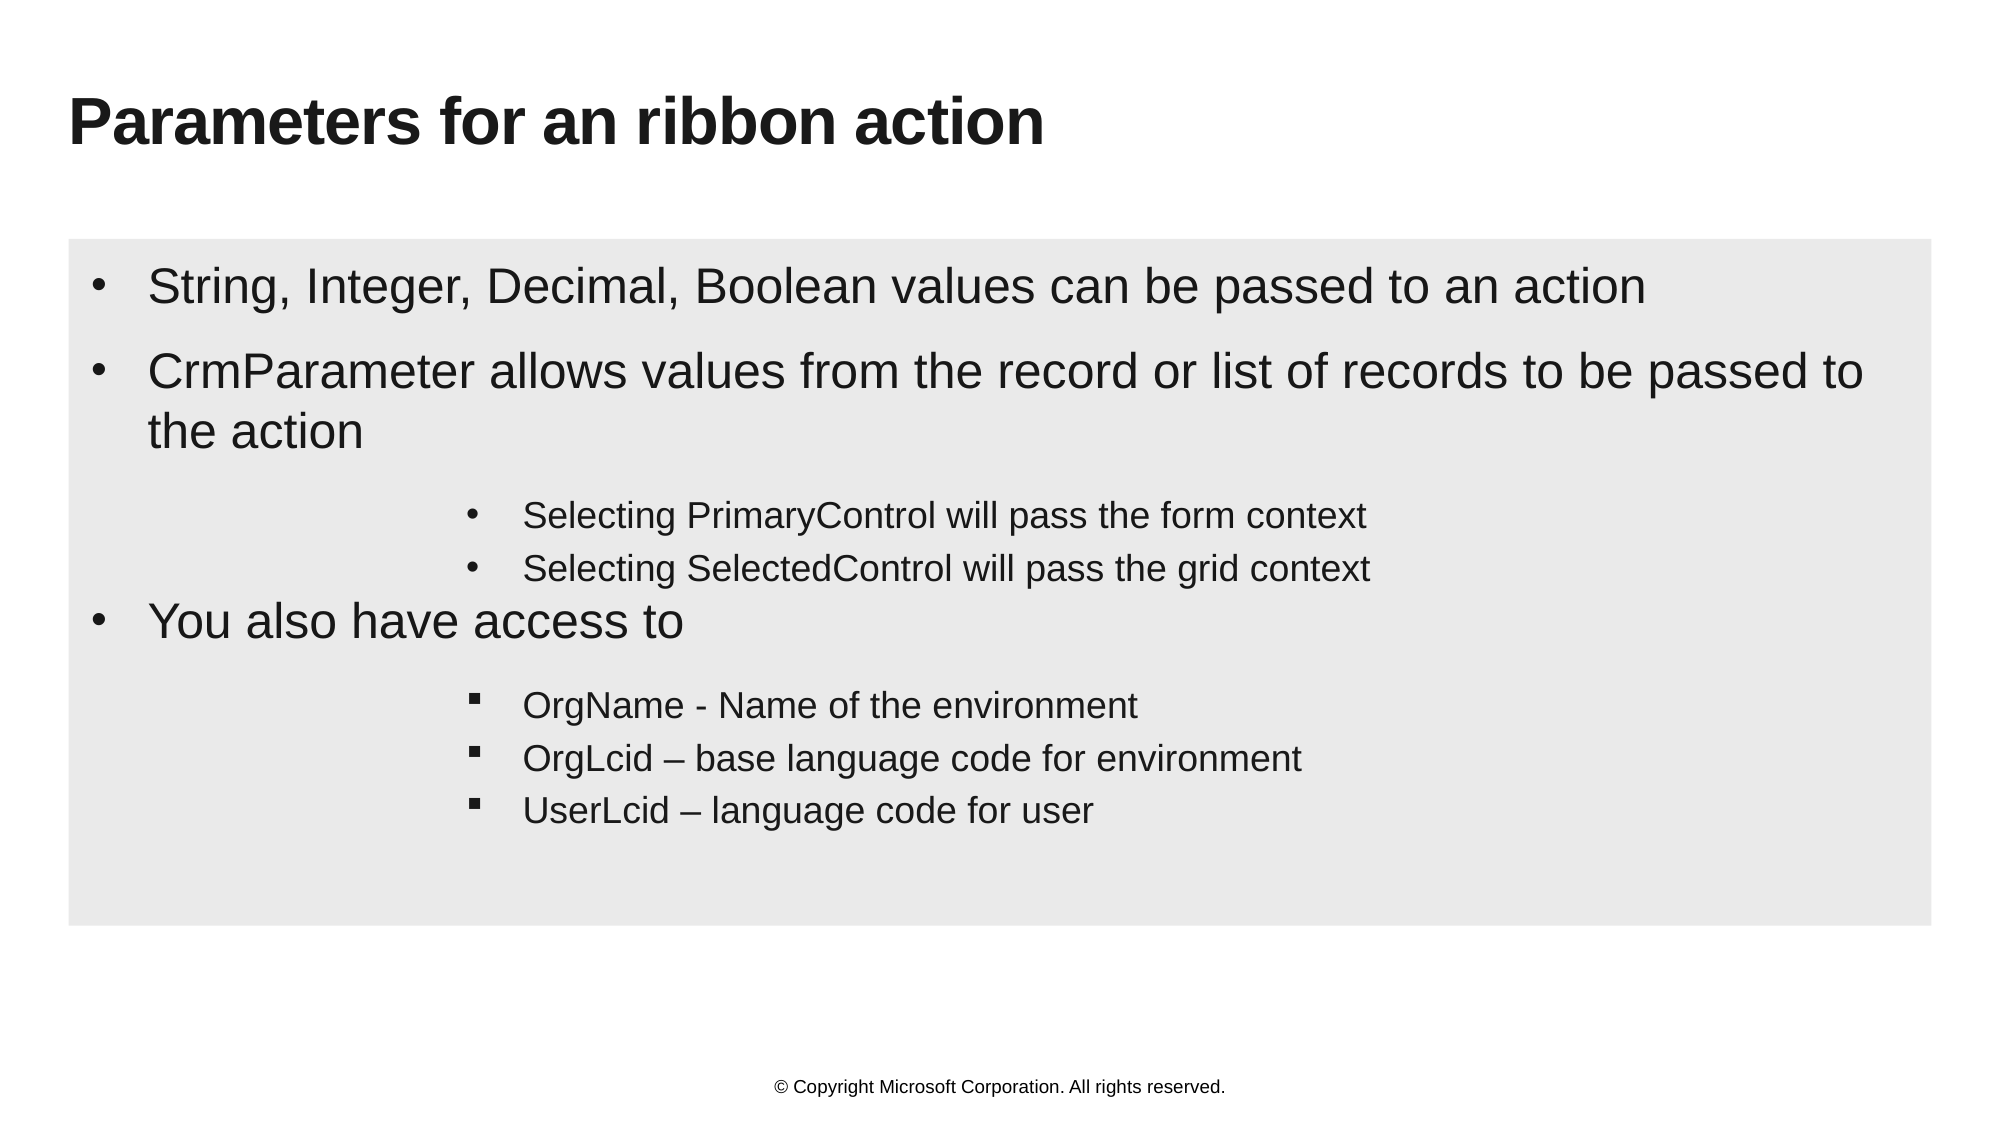

# Parameters for an ribbon action
String, Integer, Decimal, Boolean values can be passed to an action
CrmParameter allows values from the record or list of records to be passed to the action
Selecting PrimaryControl will pass the form context
Selecting SelectedControl will pass the grid context
You also have access to
OrgName - Name of the environment
OrgLcid – base language code for environment
UserLcid – language code for user